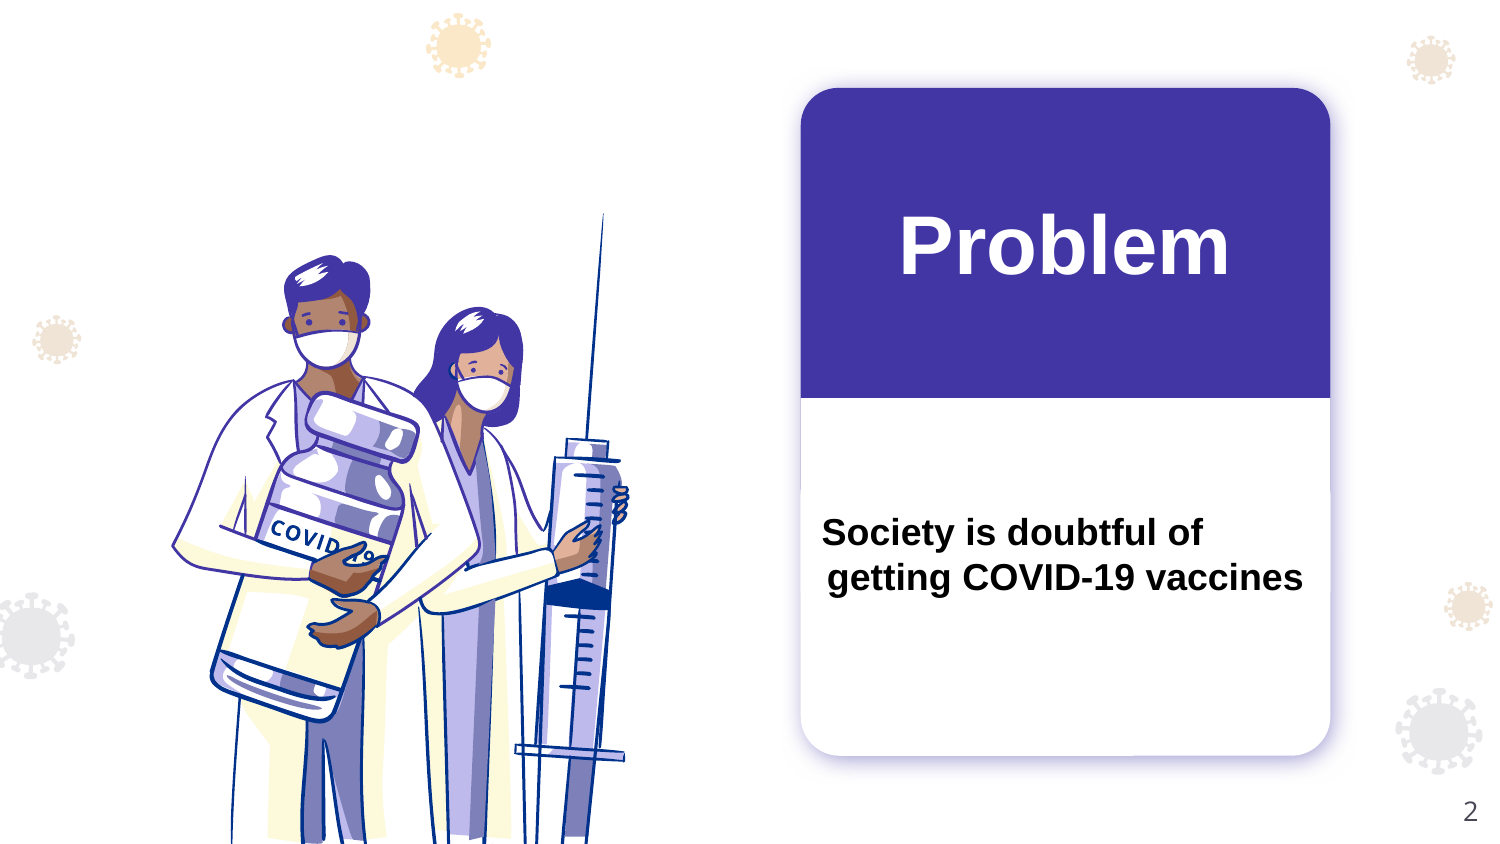

Problem
# Society is doubtful of           getting COVID-19 vaccines

2